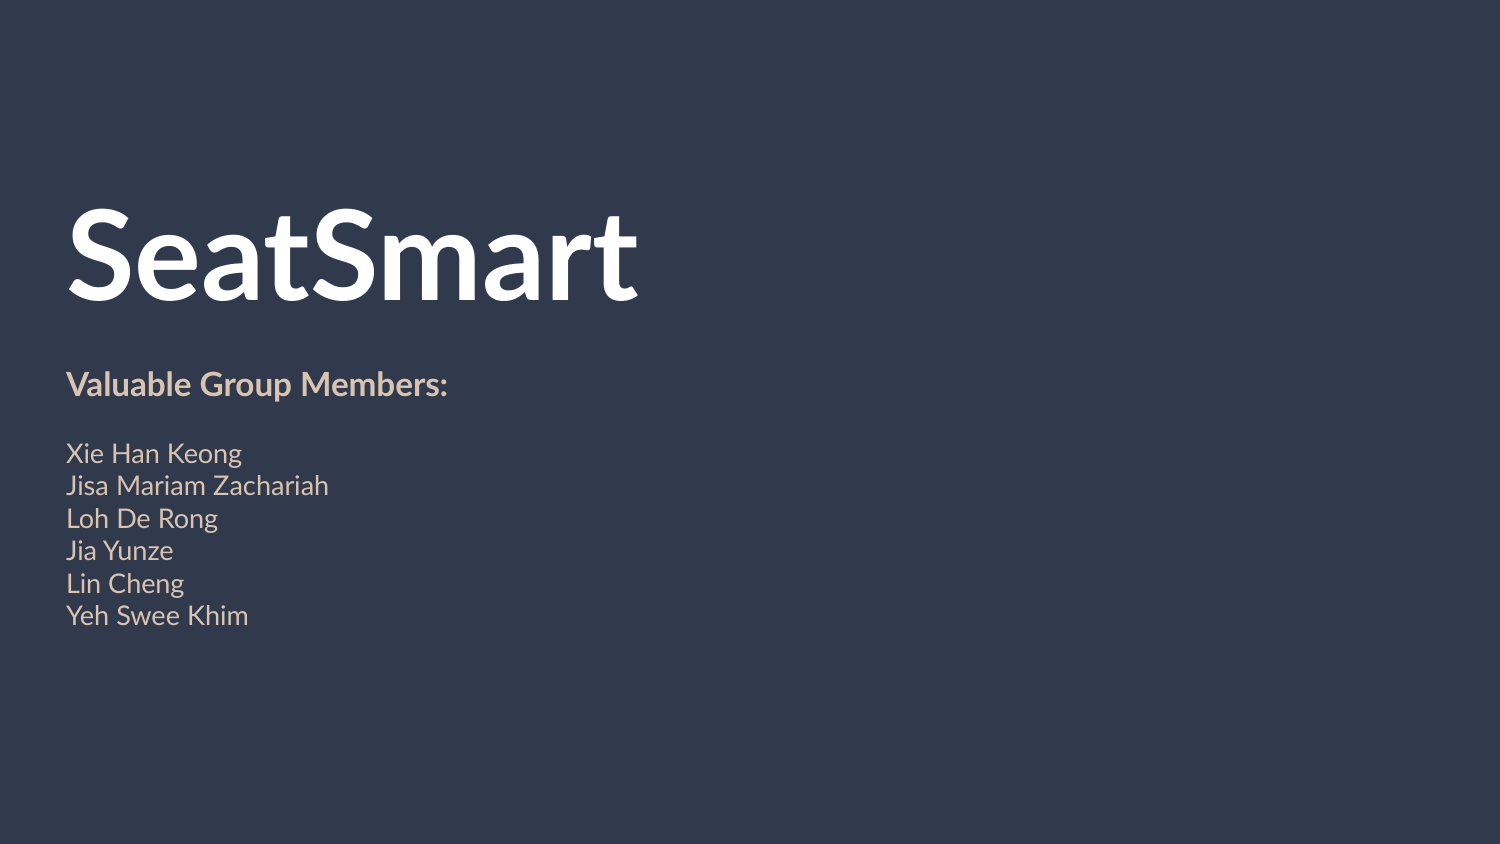

# SeatSmart
Valuable Group Members:
Xie Han Keong
Jisa Mariam Zachariah
Loh De Rong
Jia Yunze
Lin Cheng
Yeh Swee Khim